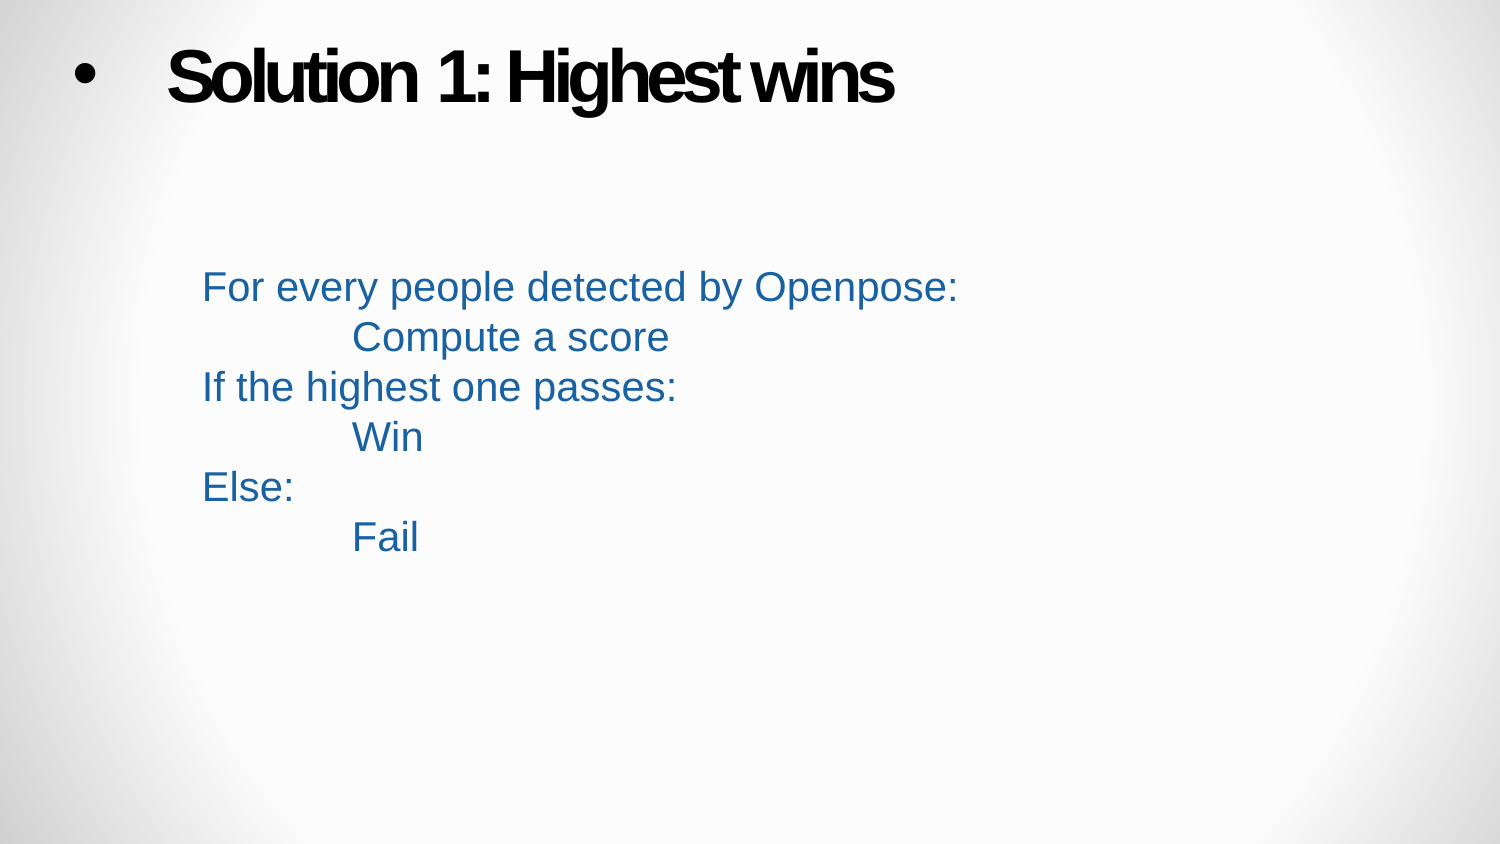

Solution 1: Highest wins
For every people detected by Openpose:
	Compute a score
If the highest one passes:
	Win
Else:
	Fail